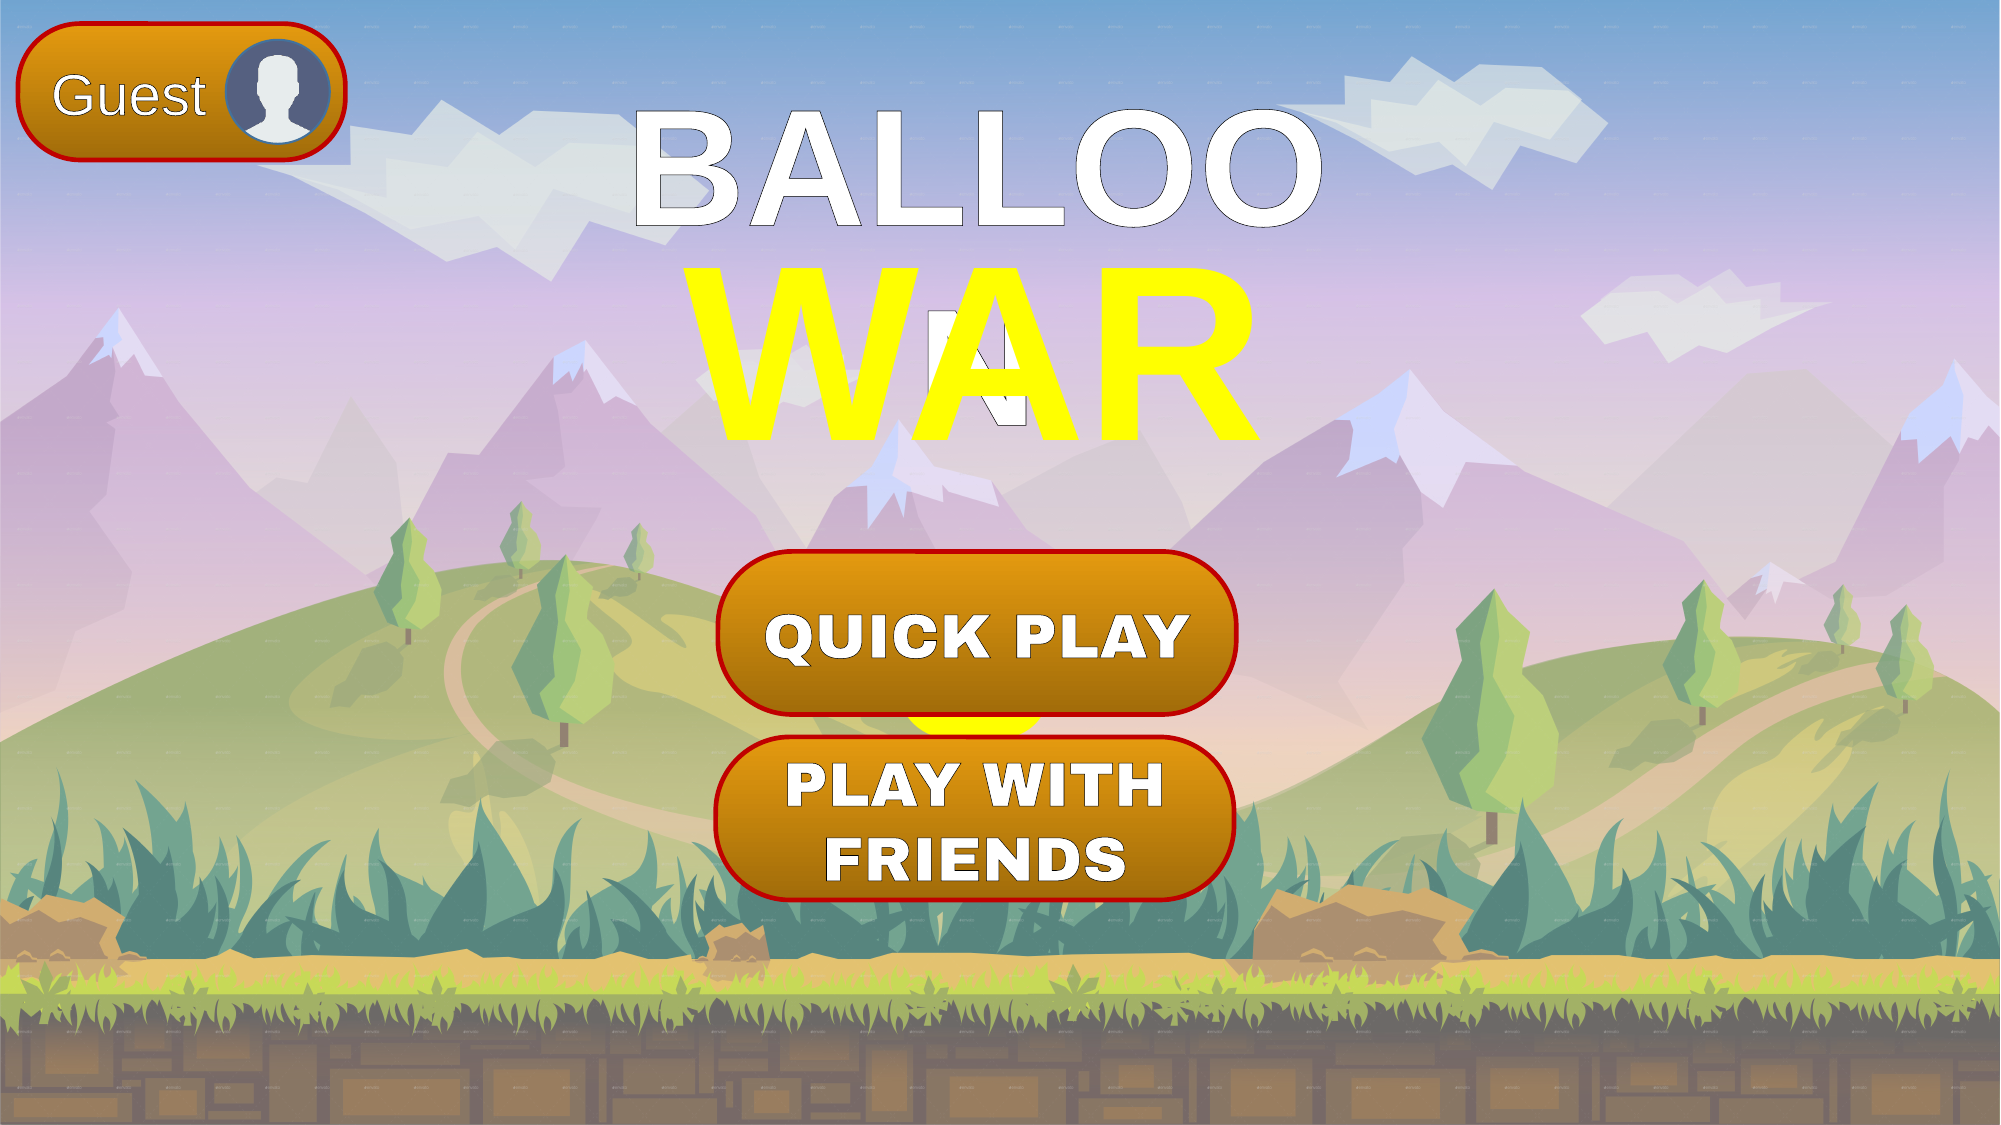

Guest

BALLOON
WARS
QUICK PLAY
PLAY WITH FRIENDS